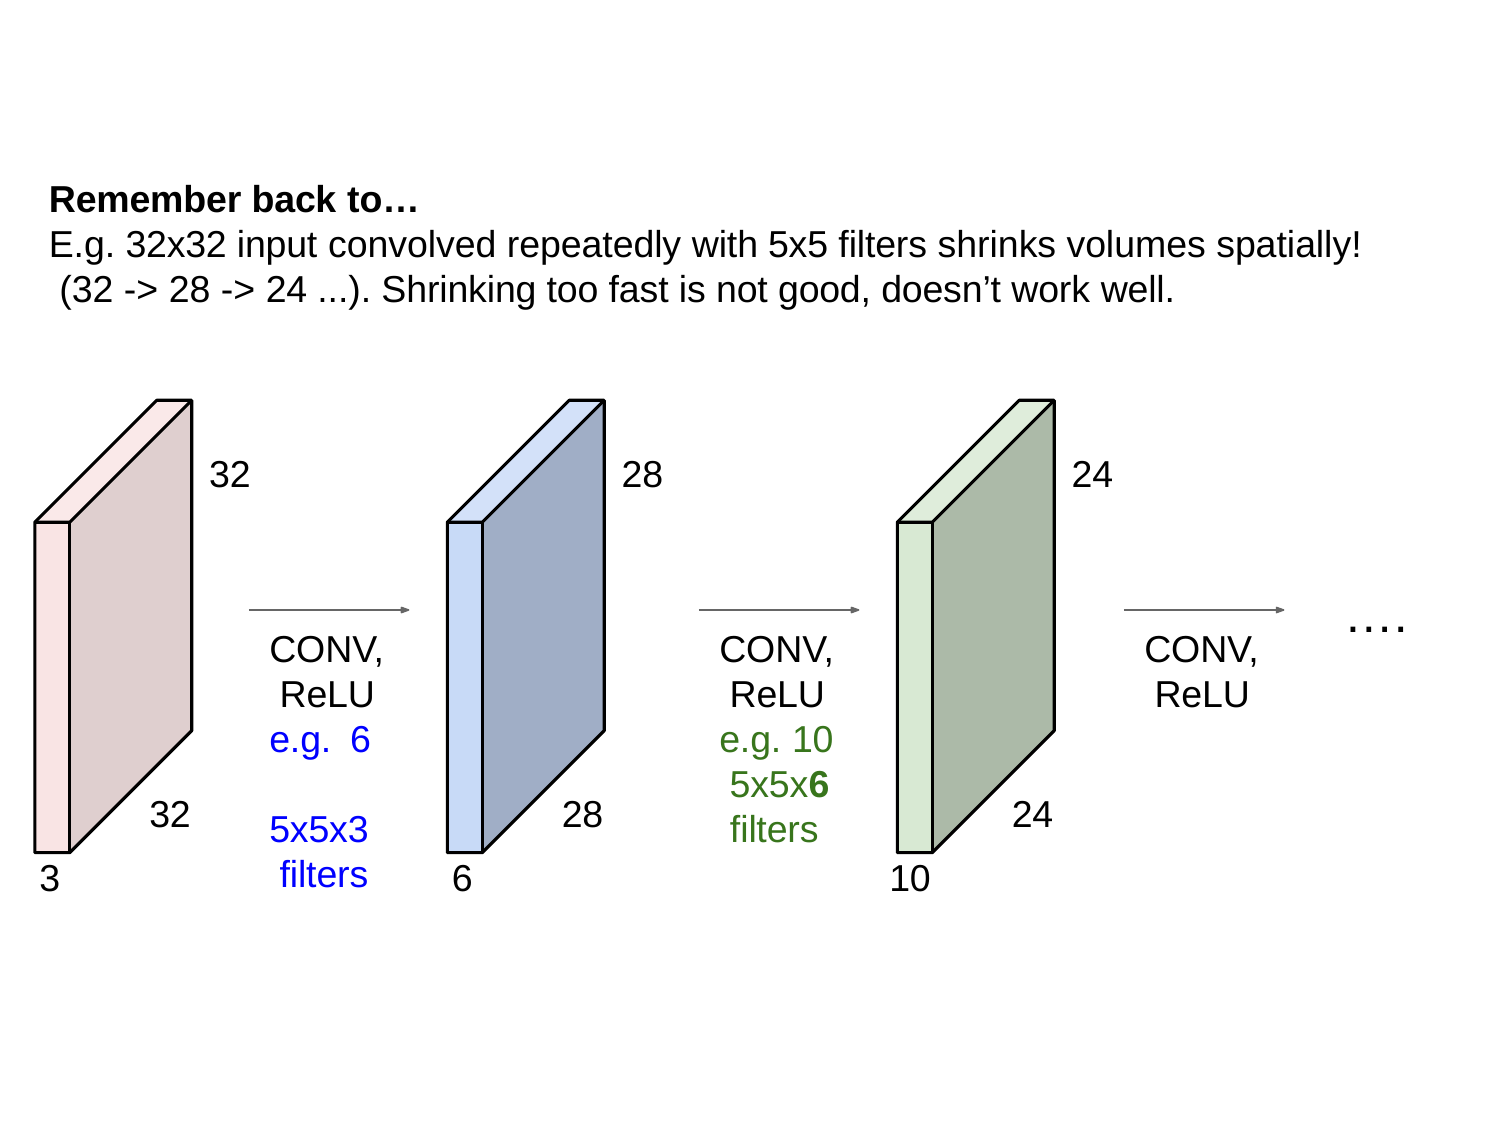

# Remember back to…
E.g. 32x32 input convolved repeatedly with 5x5 filters shrinks volumes spatially!  (32 -> 28 -> 24 ...). Shrinking too fast is not good, doesn’t work well.

32
28
24

….

CONV,  ReLU
e.g. 6  5x5x3  filters
CONV,  ReLU
e.g. 10  5x5x6  filters
CONV,  ReLU
32
28
24
3
6
10
Fei-Fei Li & Justin Johnson & Serena Yeung	Lecture 5 -	April 17, 2018
Lecture 5 - 44
April 17, 2018
Fei-Fei Li & Justin Johnson & Serena Yeung